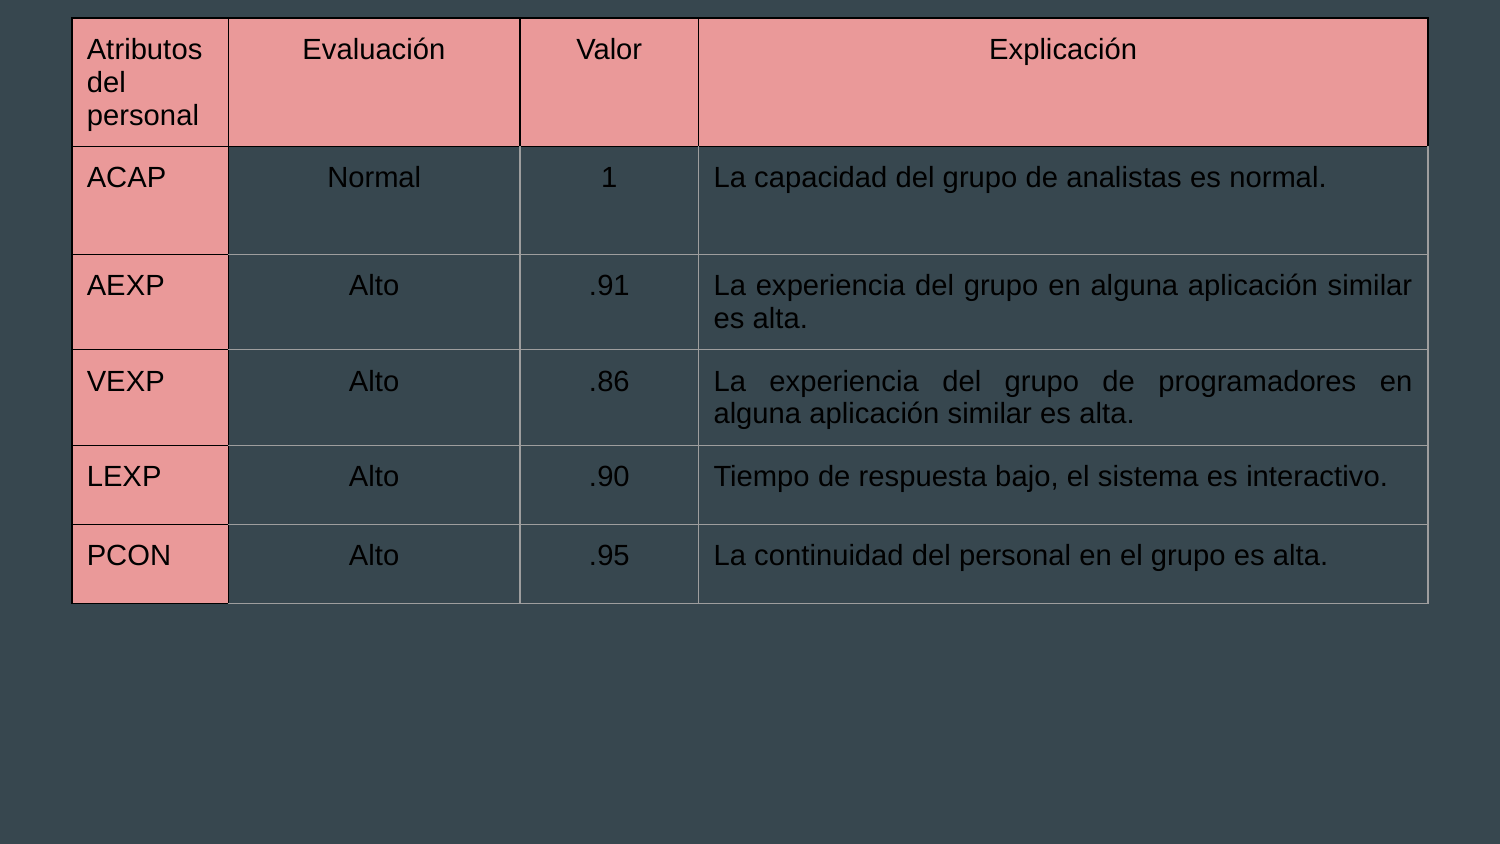

| Atributos del personal | Evaluación | Valor | Explicación |
| --- | --- | --- | --- |
| ACAP | Normal | 1 | La capacidad del grupo de analistas es normal. |
| AEXP | Alto | .91 | La experiencia del grupo en alguna aplicación similar es alta. |
| VEXP | Alto | .86 | La experiencia del grupo de programadores en alguna aplicación similar es alta. |
| LEXP | Alto | .90 | Tiempo de respuesta bajo, el sistema es interactivo. |
| PCON | Alto | .95 | La continuidad del personal en el grupo es alta. |